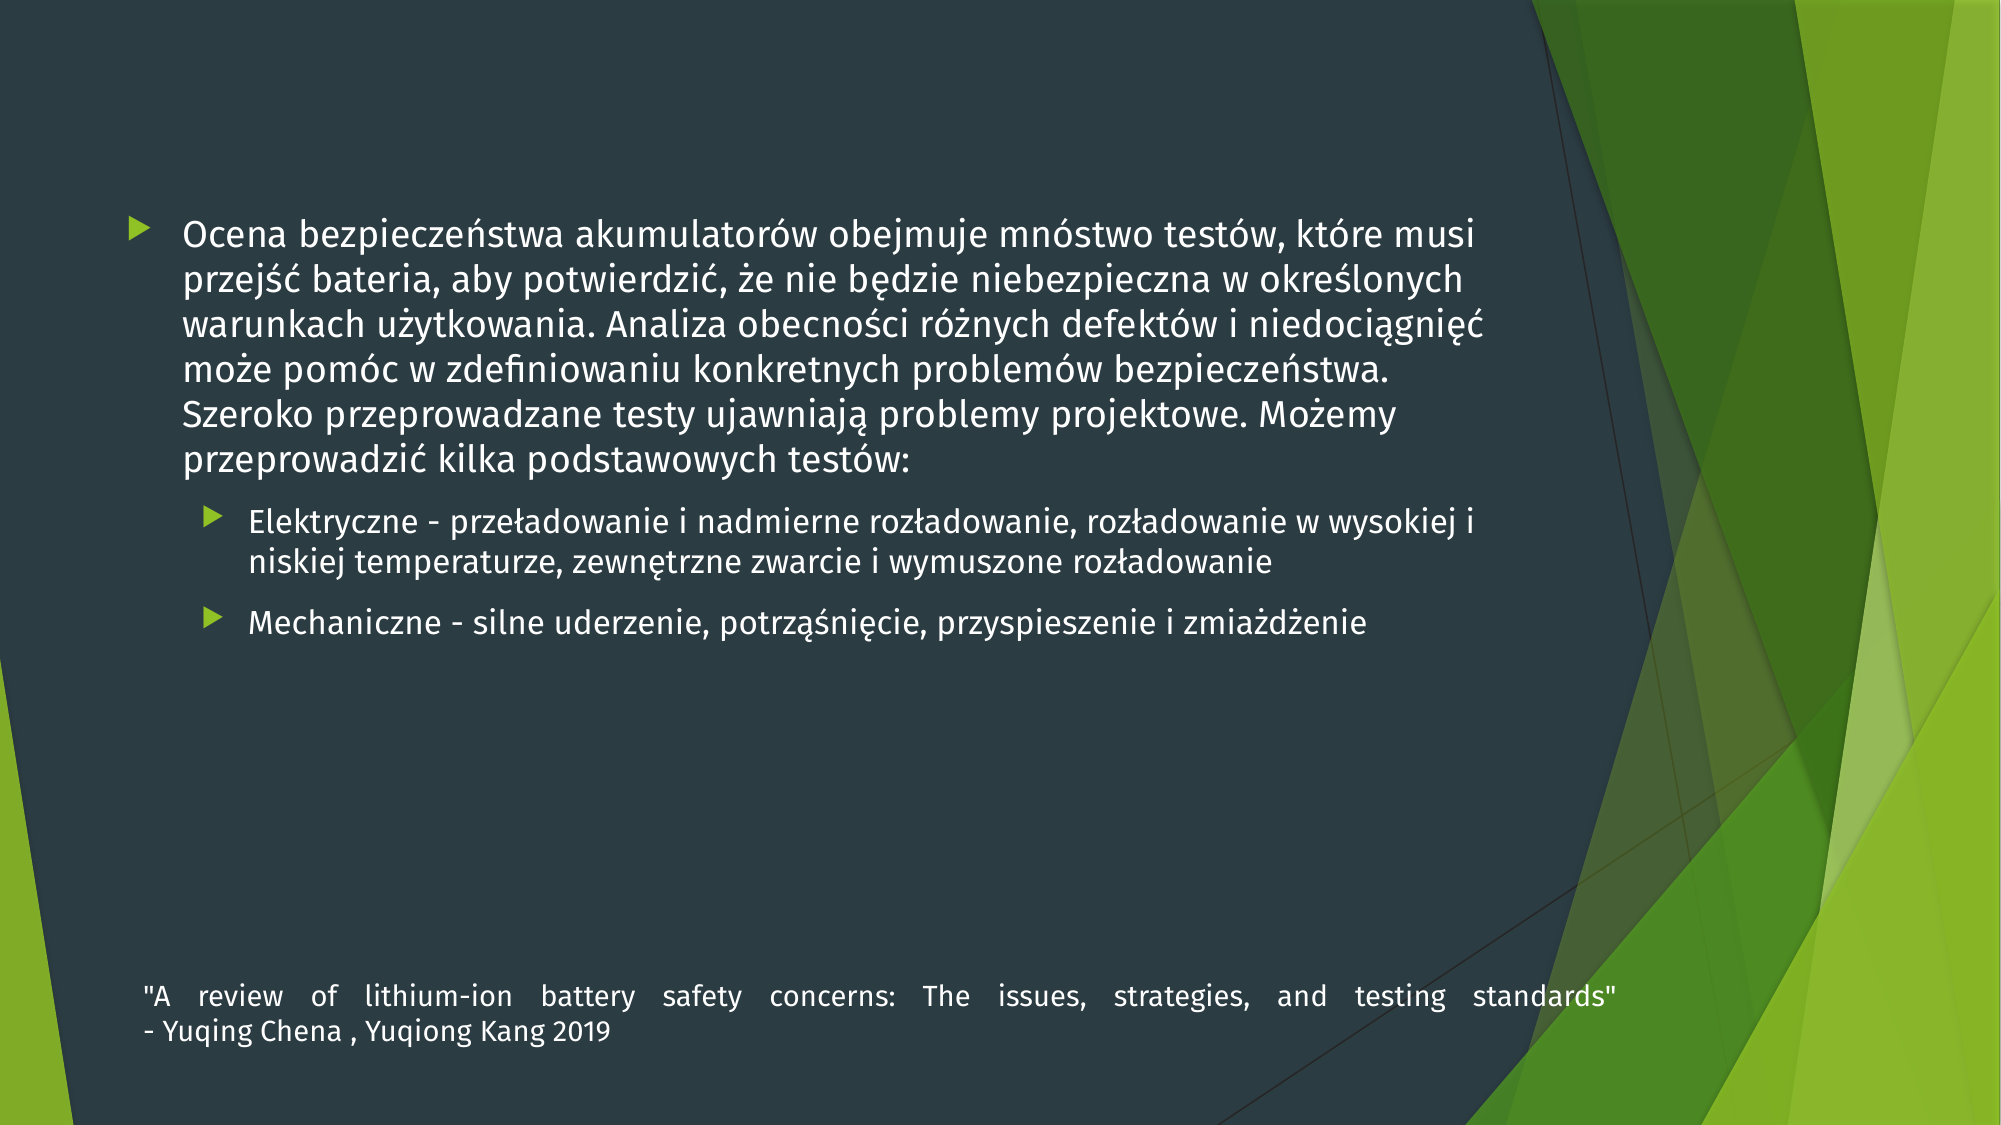

#
Ocena bezpieczeństwa akumulatorów obejmuje mnóstwo testów, które musi przejść bateria, aby potwierdzić, że nie będzie niebezpieczna w określonych warunkach użytkowania. Analiza obecności różnych defektów i niedociągnięć może pomóc w zdefiniowaniu konkretnych problemów bezpieczeństwa. Szeroko przeprowadzane testy ujawniają problemy projektowe. Możemy przeprowadzić kilka podstawowych testów:
Elektryczne - przeładowanie i nadmierne rozładowanie, rozładowanie w wysokiej i niskiej temperaturze, zewnętrzne zwarcie i wymuszone rozładowanie
Mechaniczne - silne uderzenie, potrząśnięcie, przyspieszenie i zmiażdżenie

"A review of lithium-ion battery safety concerns: The issues, strategies, and testing standards" - Yuqing Chena , Yuqiong Kang 2019